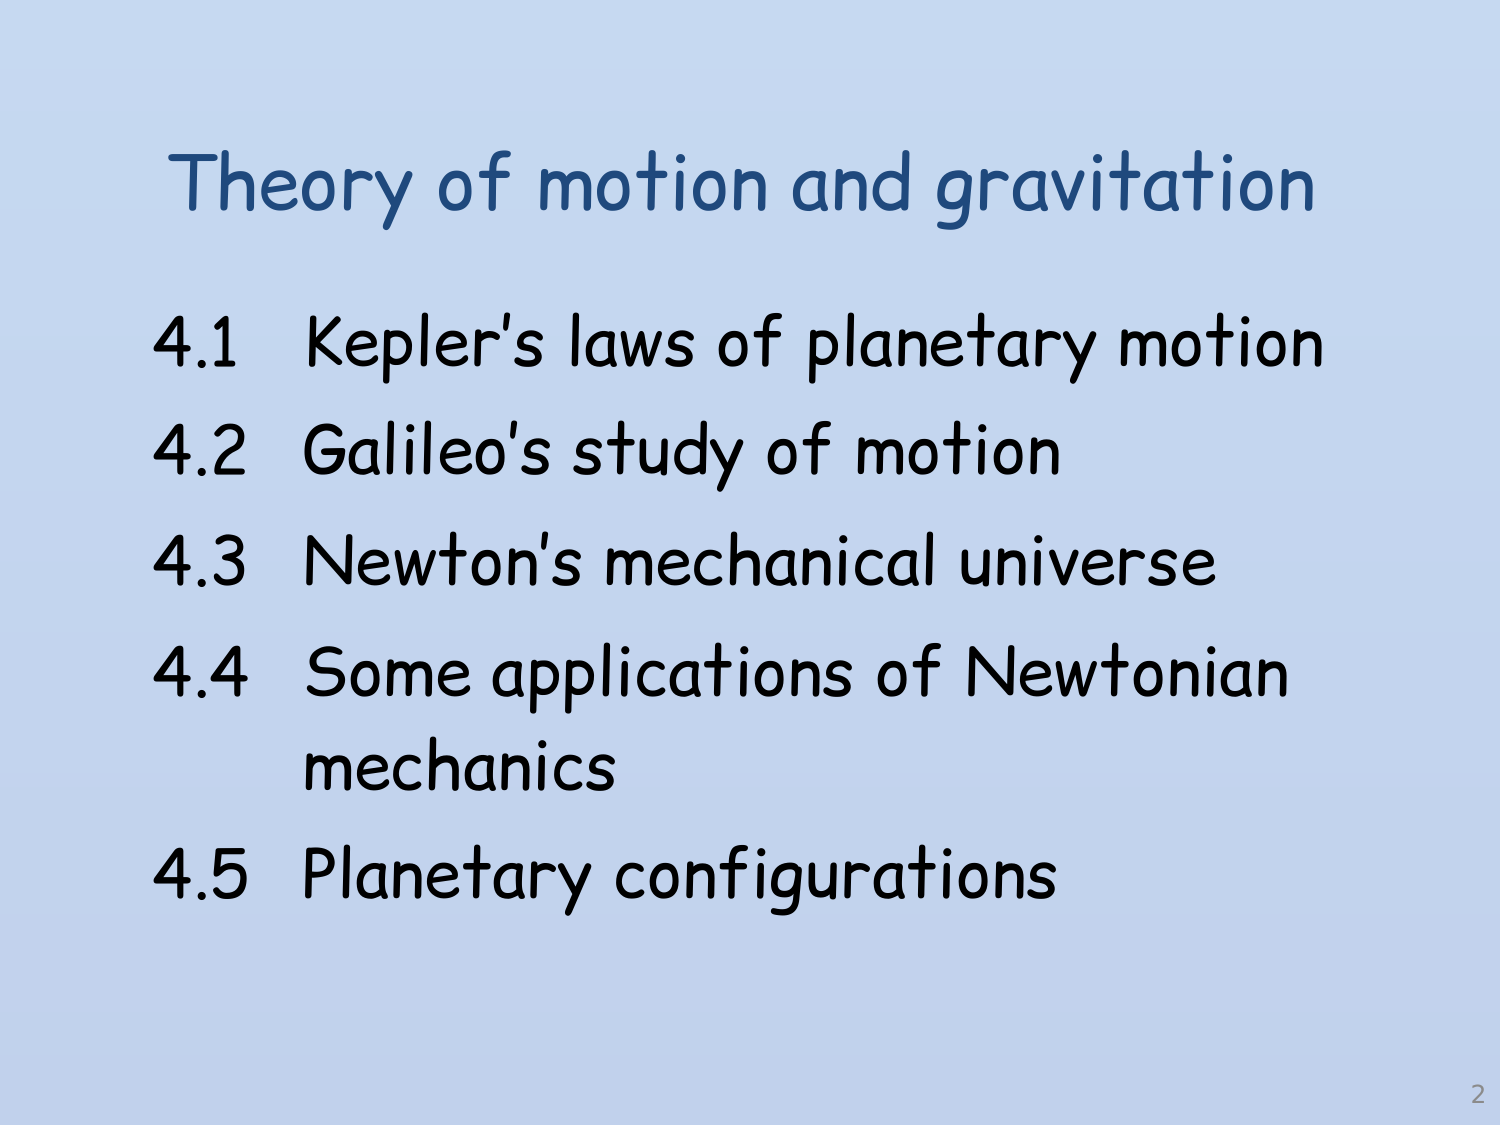

Theory of motion and gravitation
| 4.1 | Kepler’s laws of planetary motion |
| --- | --- |
| 4.2 | Galileo’s study of motion |
| 4.3 | Newton’s mechanical universe |
| 4.4 | Some applications of Newtonian mechanics |
| 4.5 | Planetary configurations |
2